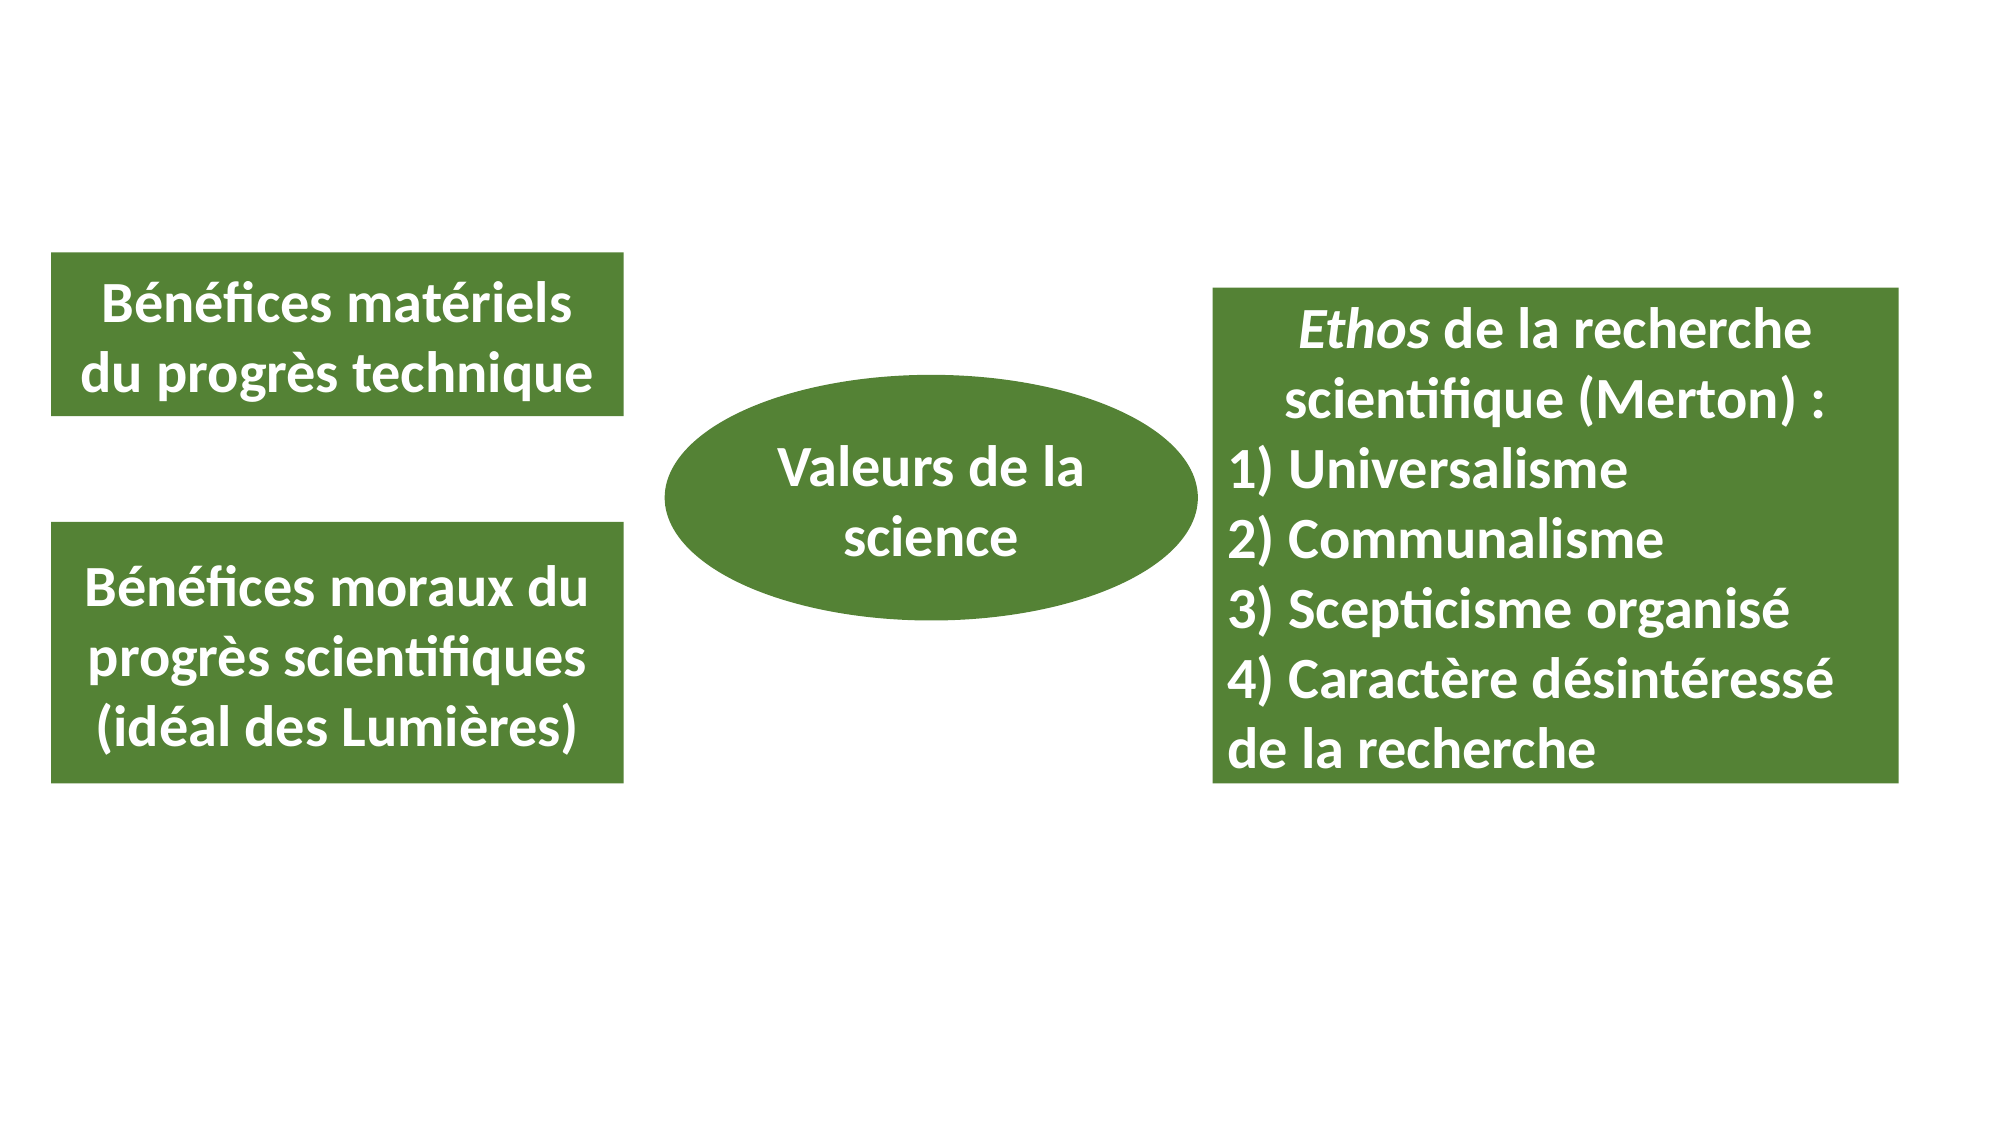

Bénéfices matériels du progrès technique
Ethos de la recherche scientifique (Merton) :
1) Universalisme
2) Communalisme
3) Scepticisme organisé
4) Caractère désintéressé de la recherche
Valeurs de la science
Bénéfices moraux du progrès scientifiques (idéal des Lumières)